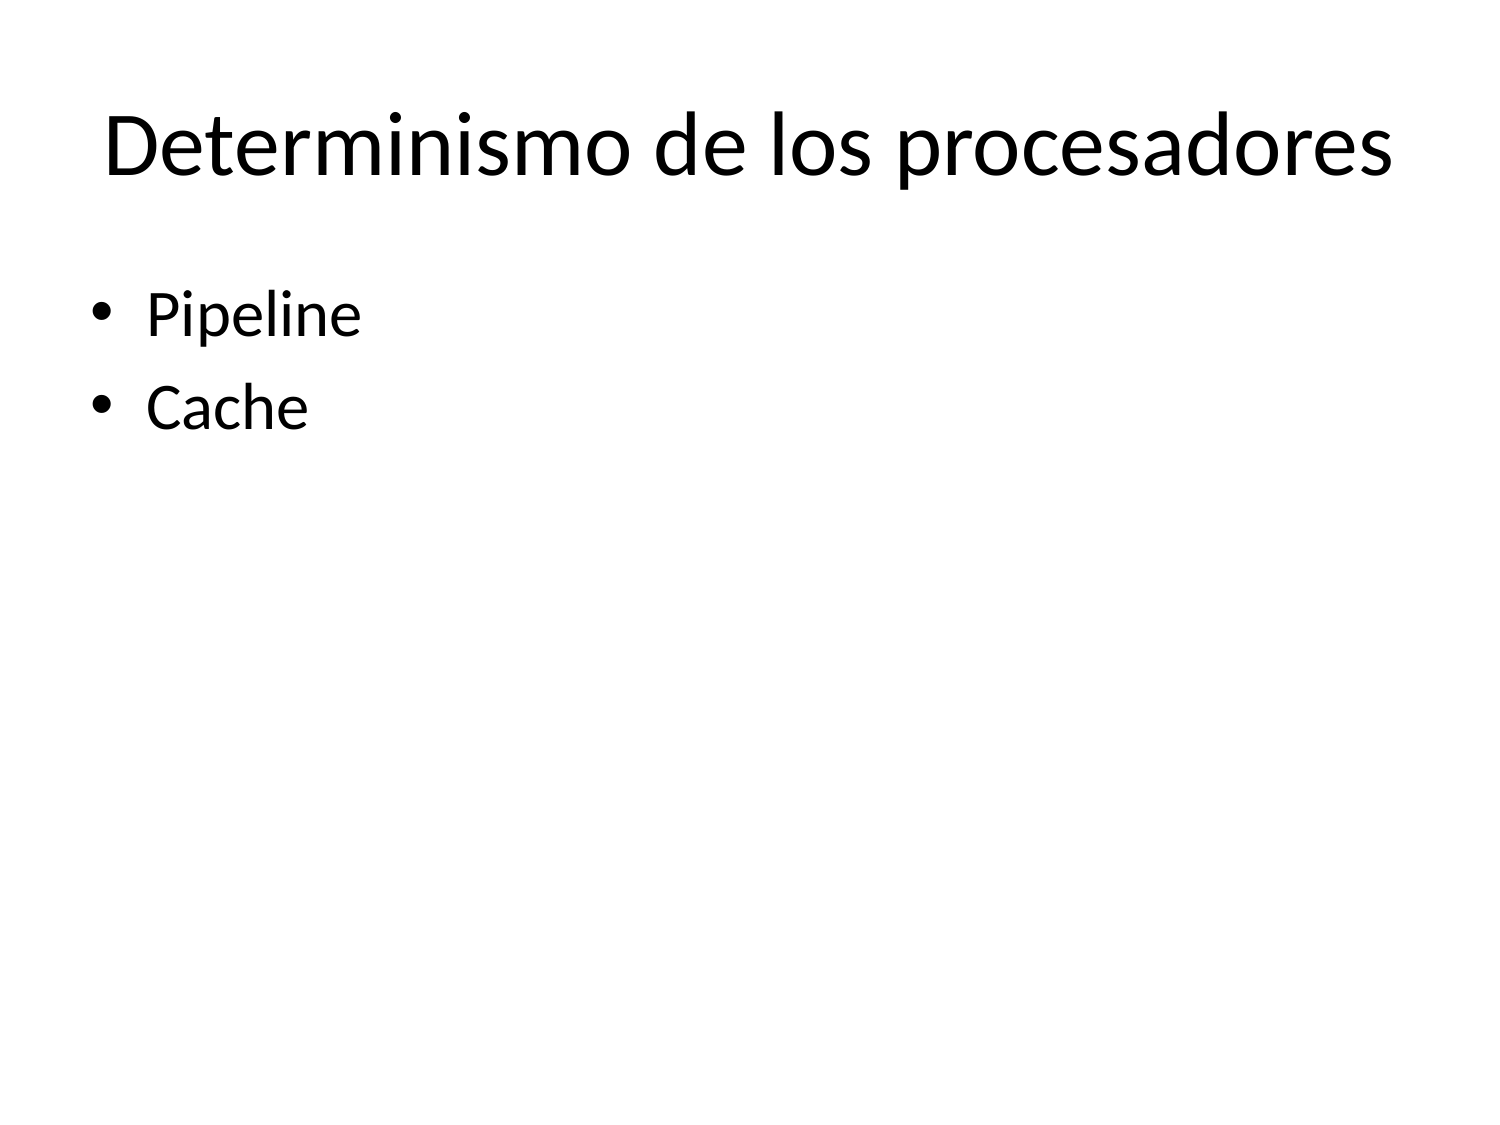

# Determinismo de los procesadores
Pipeline
Cache